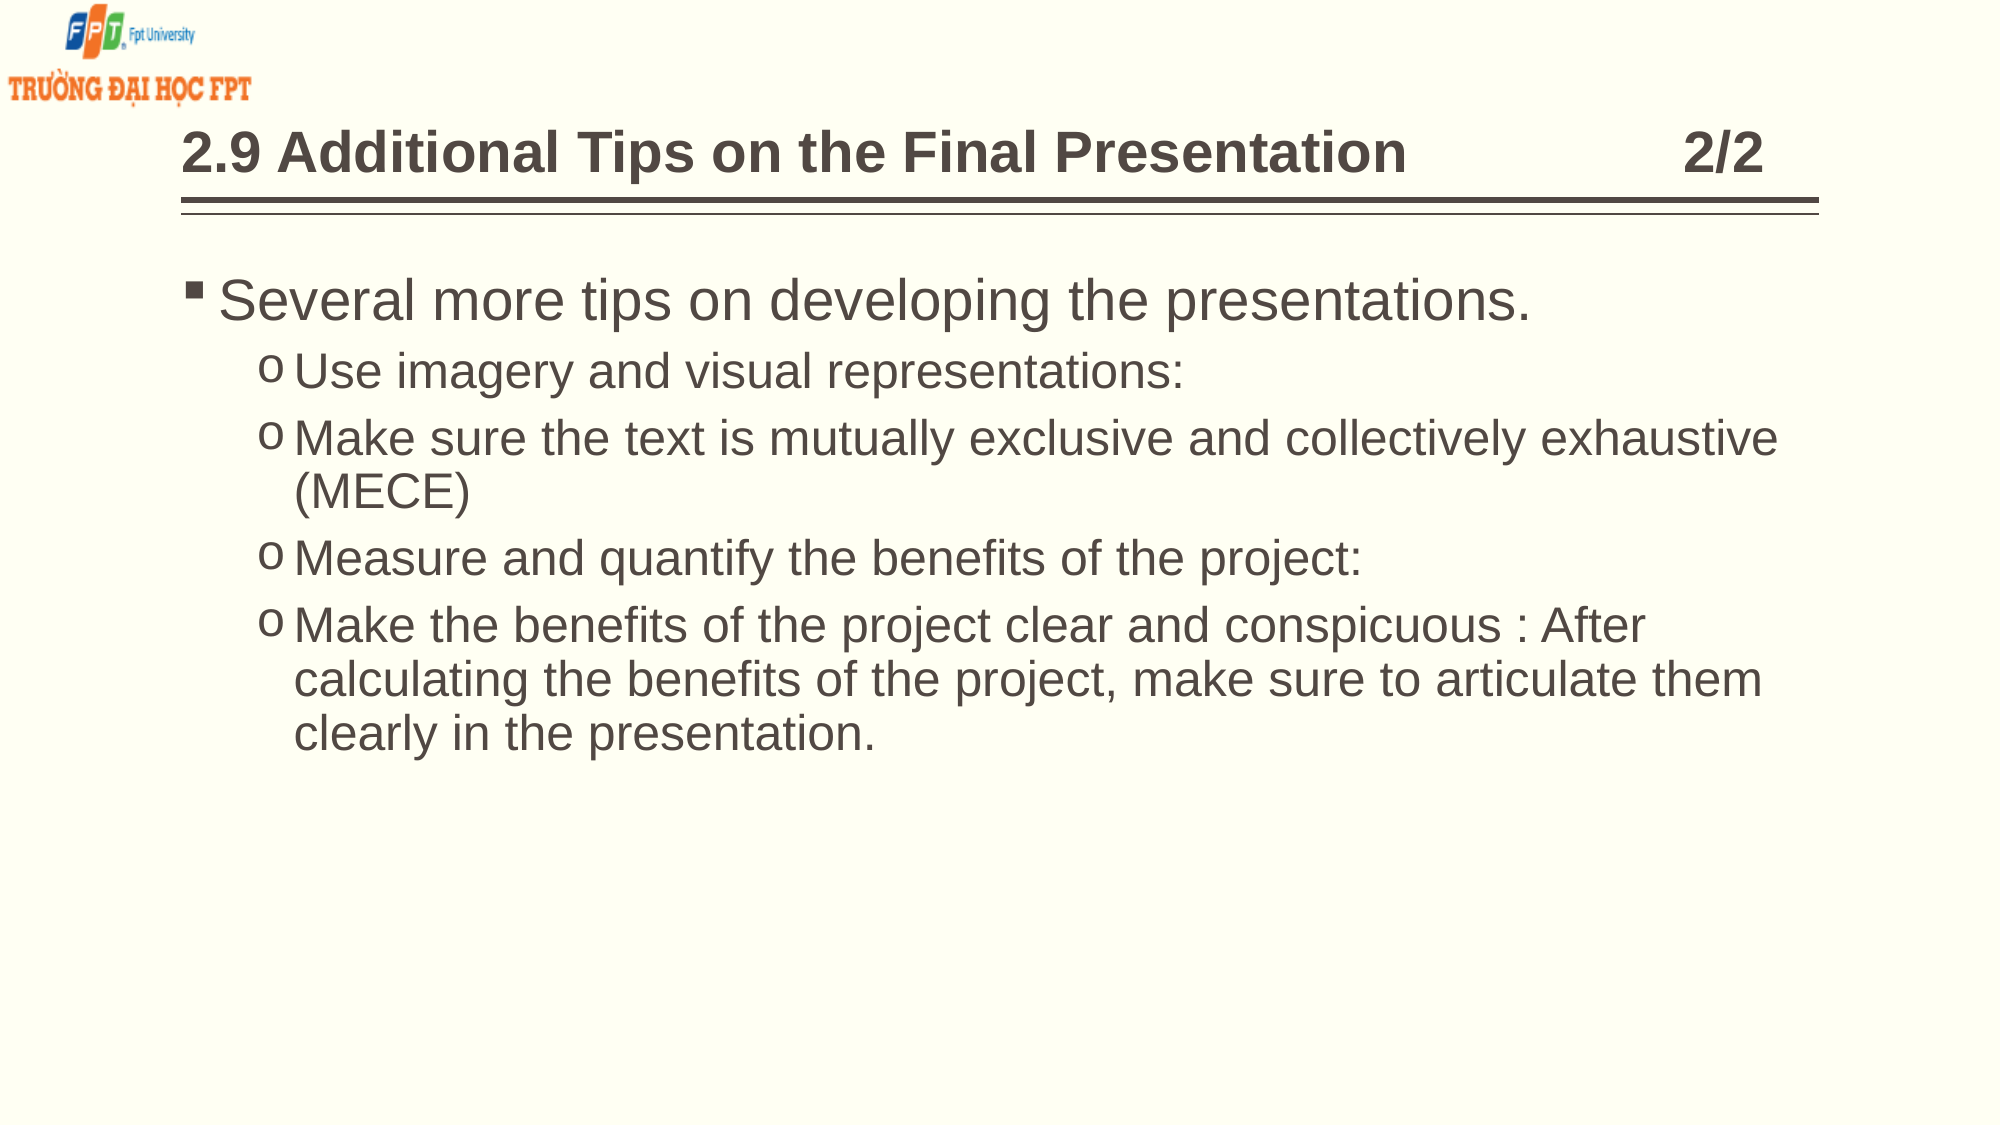

# 2.9 Additional Tips on the Final Presentation                 2/2
Several more tips on developing the presentations.
Use imagery and visual representations:
Make sure the text is mutually exclusive and collectively exhaustive (MECE)
Measure and quantify the benefits of the project:
Make the benefits of the project clear and conspicuous : After calculating the benefits of the project, make sure to articulate them clearly in the presentation.